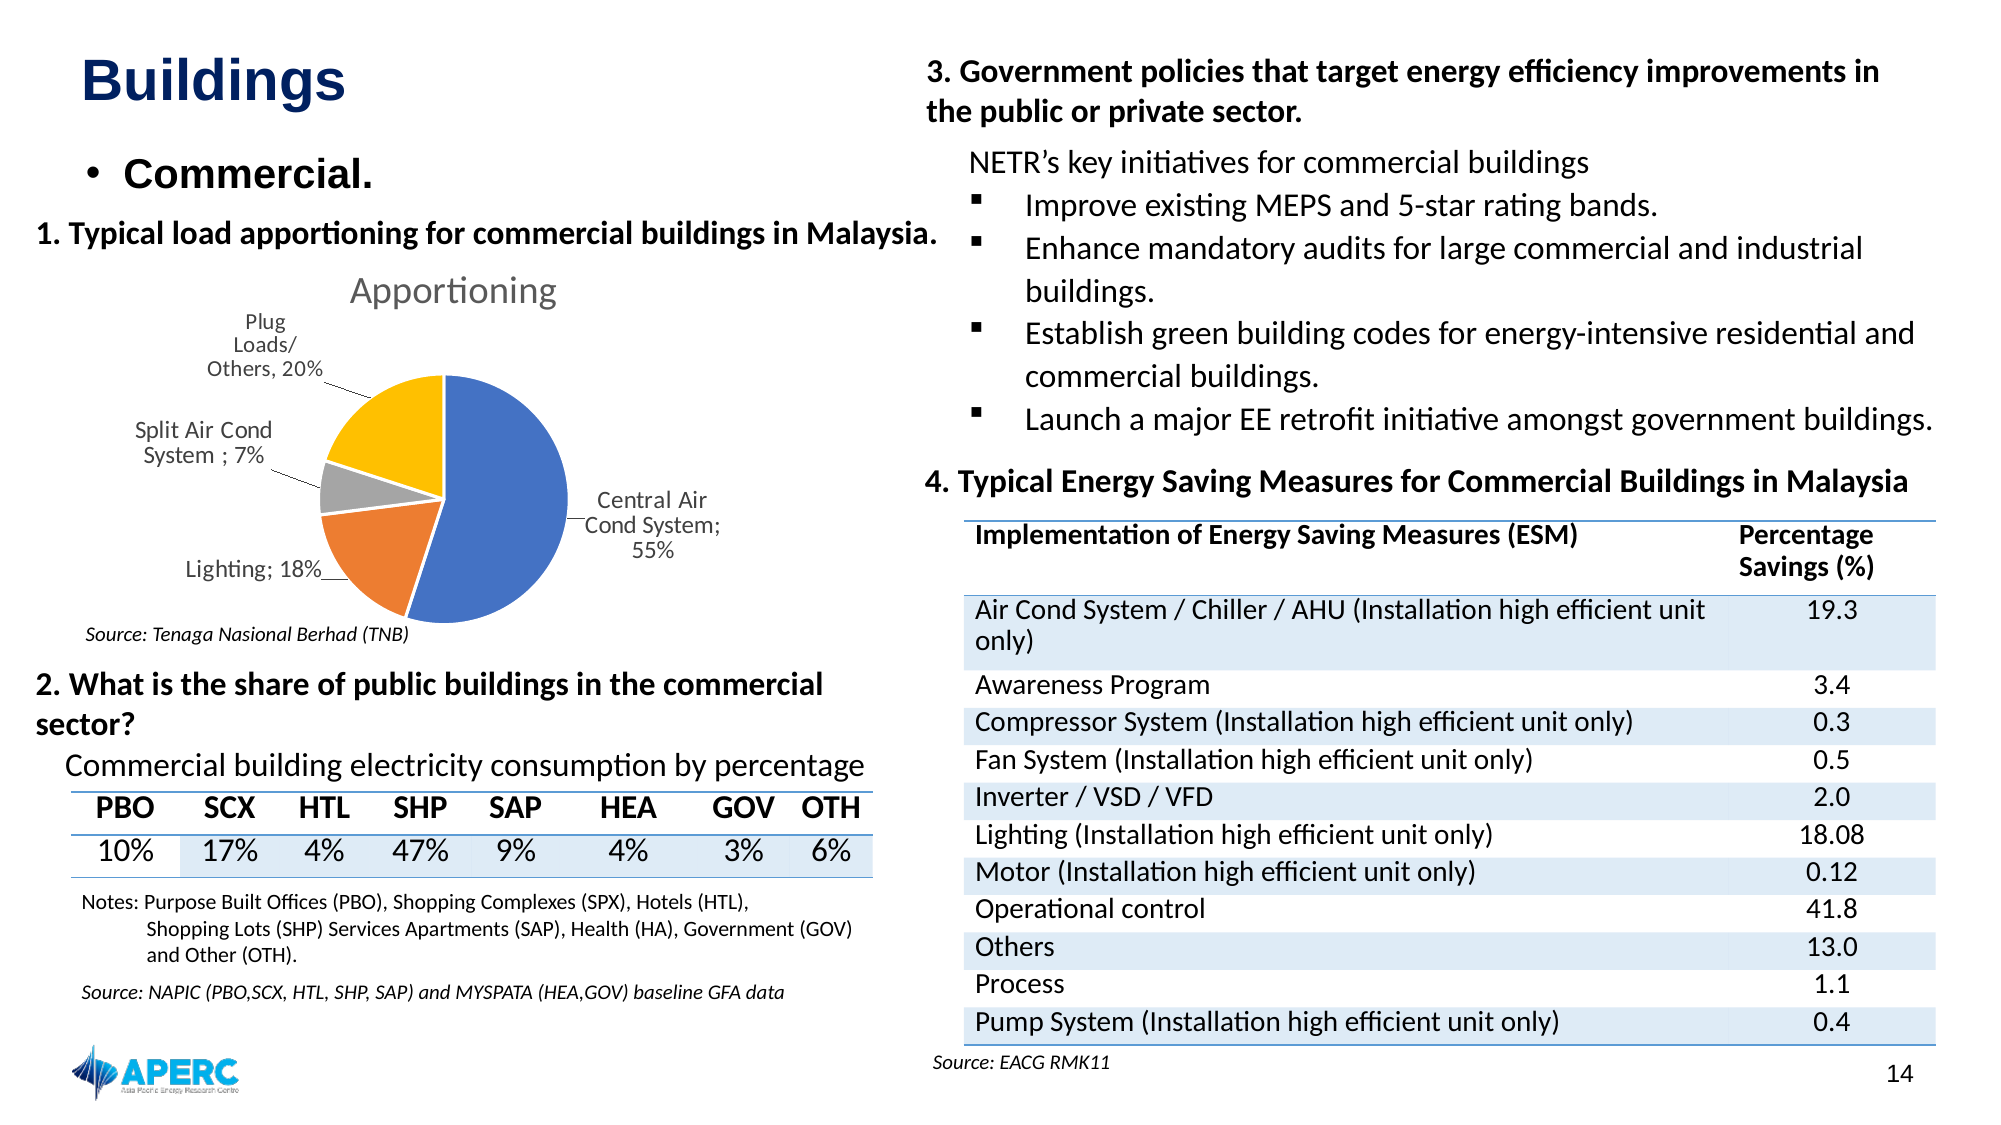

# Buildings
3. Government policies that target energy efficiency improvements in
the public or private sector.

NETR’s key initiatives for commercial buildings
Improve existing MEPS and 5-star rating bands.
Enhance mandatory audits for large commercial and industrial buildings.
Establish green building codes for energy-intensive residential and commercial buildings.
Launch a major EE retrofit initiative amongst government buildings.
Commercial.

1. Typical load apportioning for commercial buildings in Malaysia.

### Chart:

| Category | Apportioning |
|---|---|
| Central Air Cond System | 0.55 |
| Lighting | 0.18 |
| Split Air Cond System  | 0.07 |
| Plug Loads/Others | 0.2 |
4. Typical Energy Saving Measures for Commercial Buildings in Malaysia

| Implementation of Energy Saving Measures (ESM) | Percentage Savings (%) |
| --- | --- |
| Air Cond System / Chiller / AHU (Installation high efficient unit only) | 19.3 |
| Awareness Program | 3.4 |
| Compressor System (Installation high efficient unit only) | 0.3 |
| Fan System (Installation high efficient unit only) | 0.5 |
| Inverter / VSD / VFD | 2.0 |
| Lighting (Installation high efficient unit only) | 18.08 |
| Motor (Installation high efficient unit only) | 0.12 |
| Operational control | 41.8 |
| Others | 13.0 |
| Process | 1.1 |
| Pump System (Installation high efficient unit only) | 0.4 |
Source: Tenaga Nasional Berhad (TNB)
2. What is the share of public buildings in the commercial sector?
Commercial building electricity consumption by percentage
| PBO | SCX | HTL | SHP | SAP | HEA | GOV | OTH |
| --- | --- | --- | --- | --- | --- | --- | --- |
| 10% | 17% | 4% | 47% | 9% | 4% | 3% | 6% |
Notes: Purpose Built Offices (PBO), Shopping Complexes (SPX), Hotels (HTL),
             Shopping Lots (SHP) Services Apartments (SAP), Health (HA), Government (GOV)
             and Other (OTH).
Source: NAPIC (PBO,SCX, HTL, SHP, SAP) and MYSPATA (HEA,GOV) baseline GFA data
Source: EACG RMK11
14